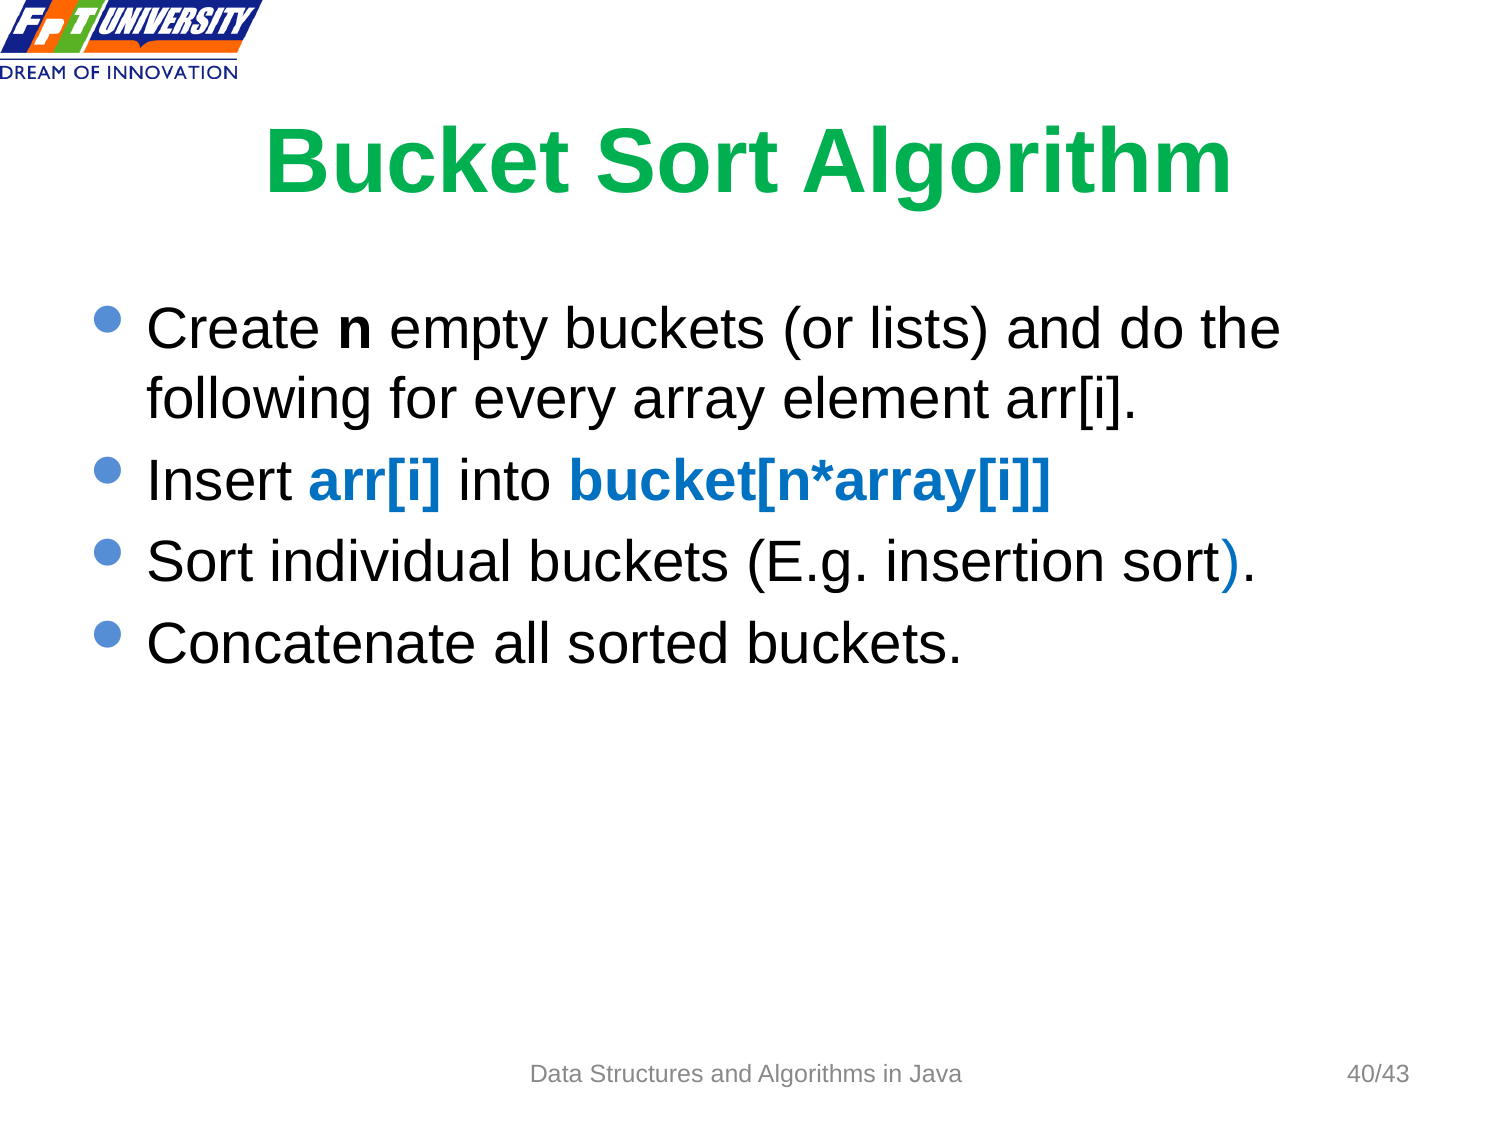

# Bucket Sort Algorithm
Create n empty buckets (or lists) and do the following for every array element arr[i].
Insert arr[i] into bucket[n*array[i]]
Sort individual buckets (E.g. insertion sort).
Concatenate all sorted buckets.

Data Structures and Algorithms in Java
40/43